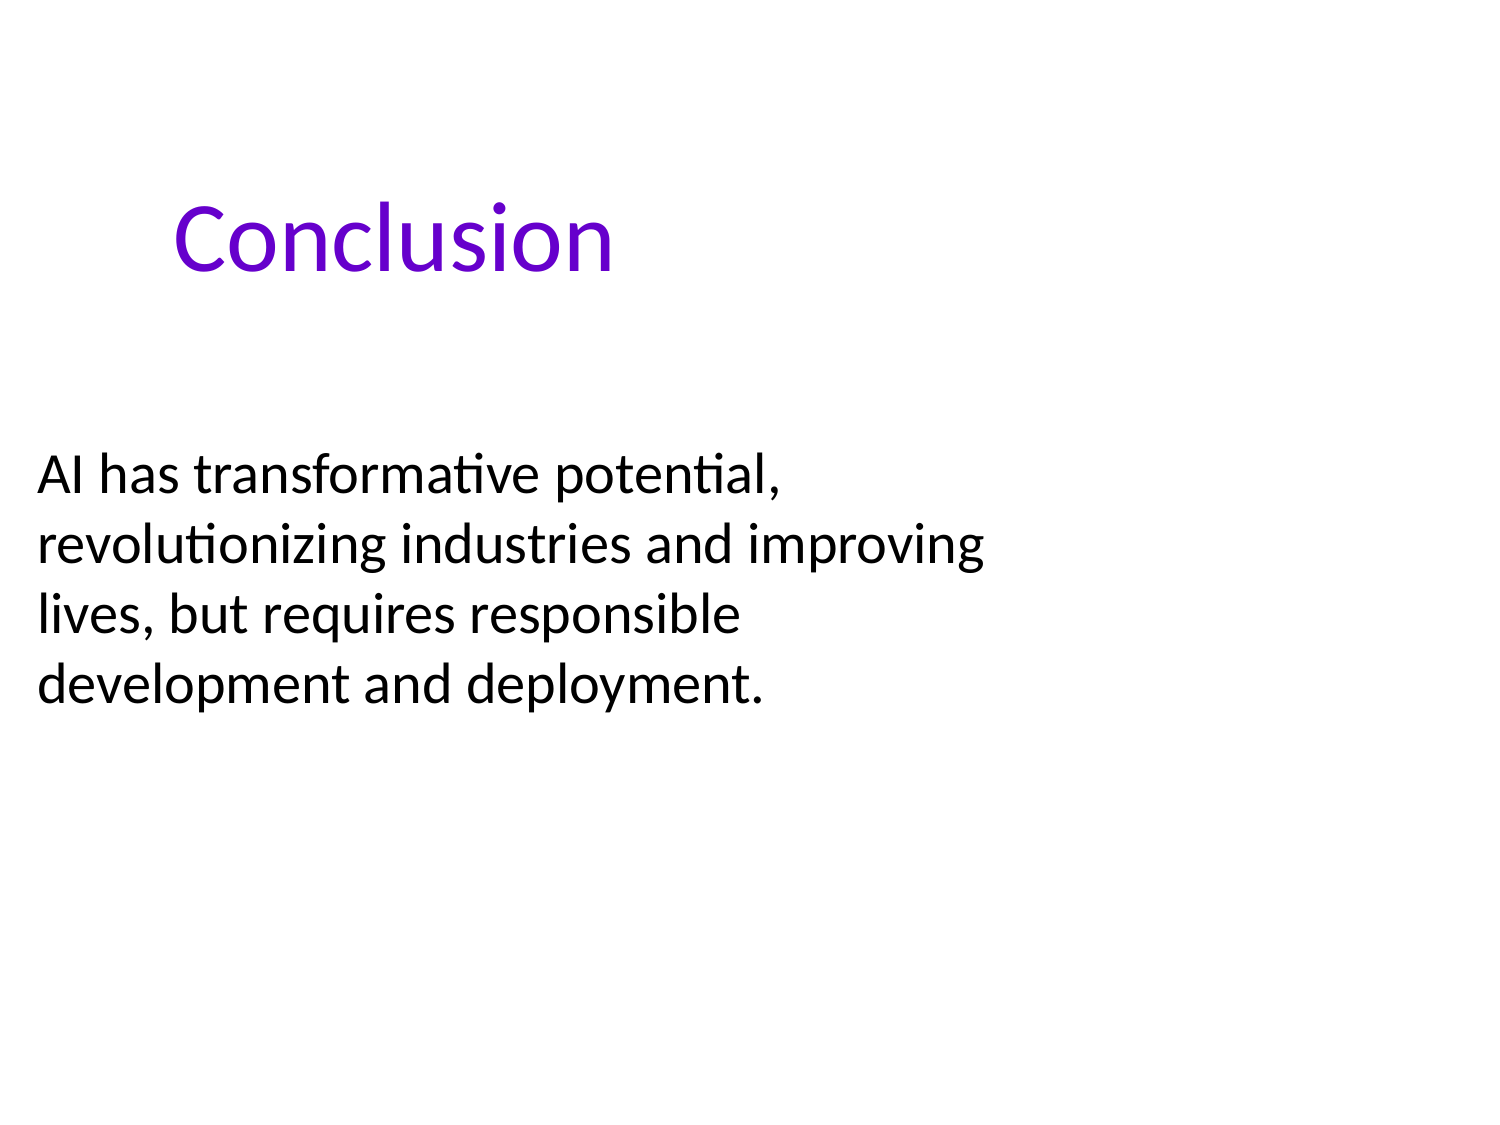

Conclusion
AI has transformative potential, revolutionizing industries and improving lives, but requires responsible development and deployment.